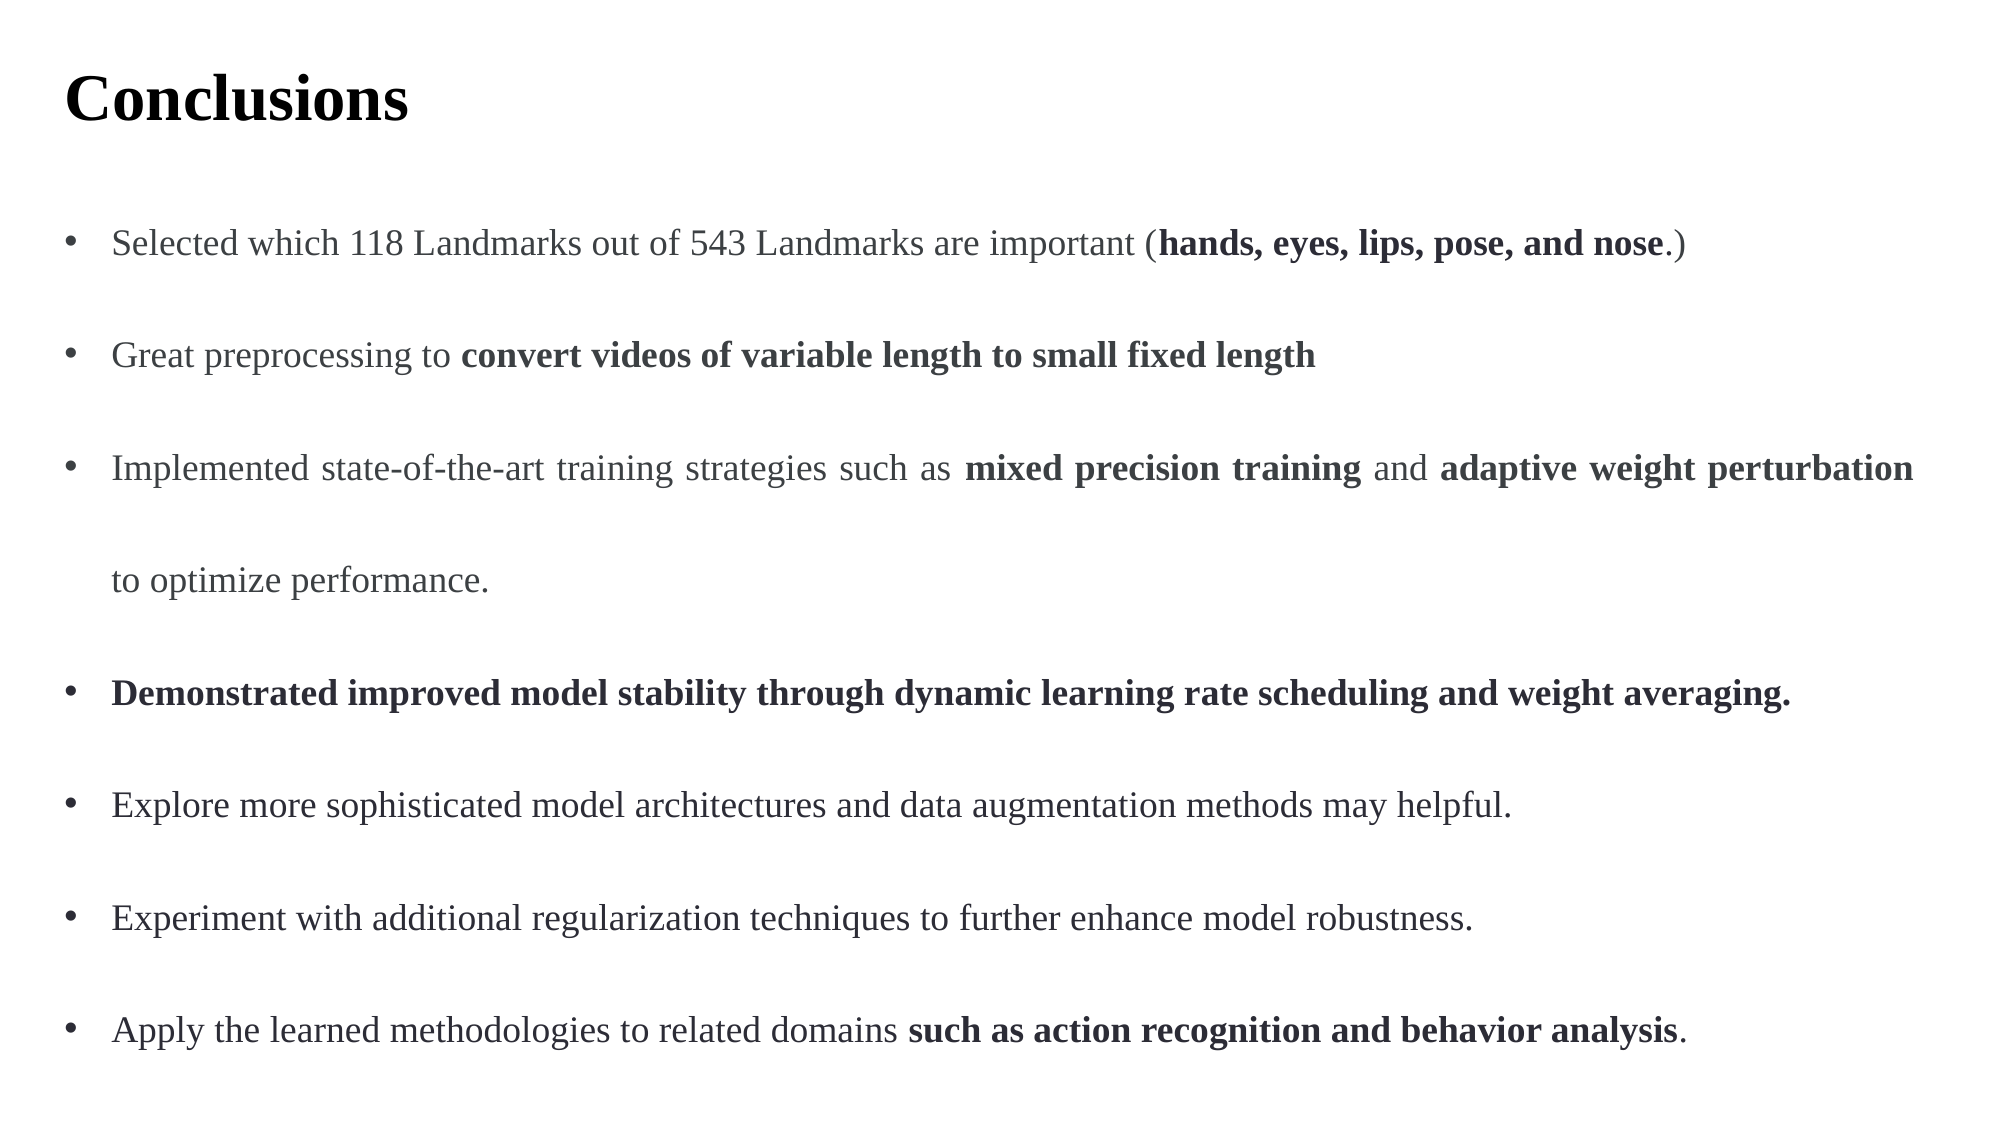

Conclusions
Selected which 118 Landmarks out of 543 Landmarks are important (hands, eyes, lips, pose, and nose.)
Great preprocessing to convert videos of variable length to small fixed length
Implemented state-of-the-art training strategies such as mixed precision training and adaptive weight perturbation to optimize performance.
Demonstrated improved model stability through dynamic learning rate scheduling and weight averaging.
Explore more sophisticated model architectures and data augmentation methods may helpful.
Experiment with additional regularization techniques to further enhance model robustness.
Apply the learned methodologies to related domains such as action recognition and behavior analysis.